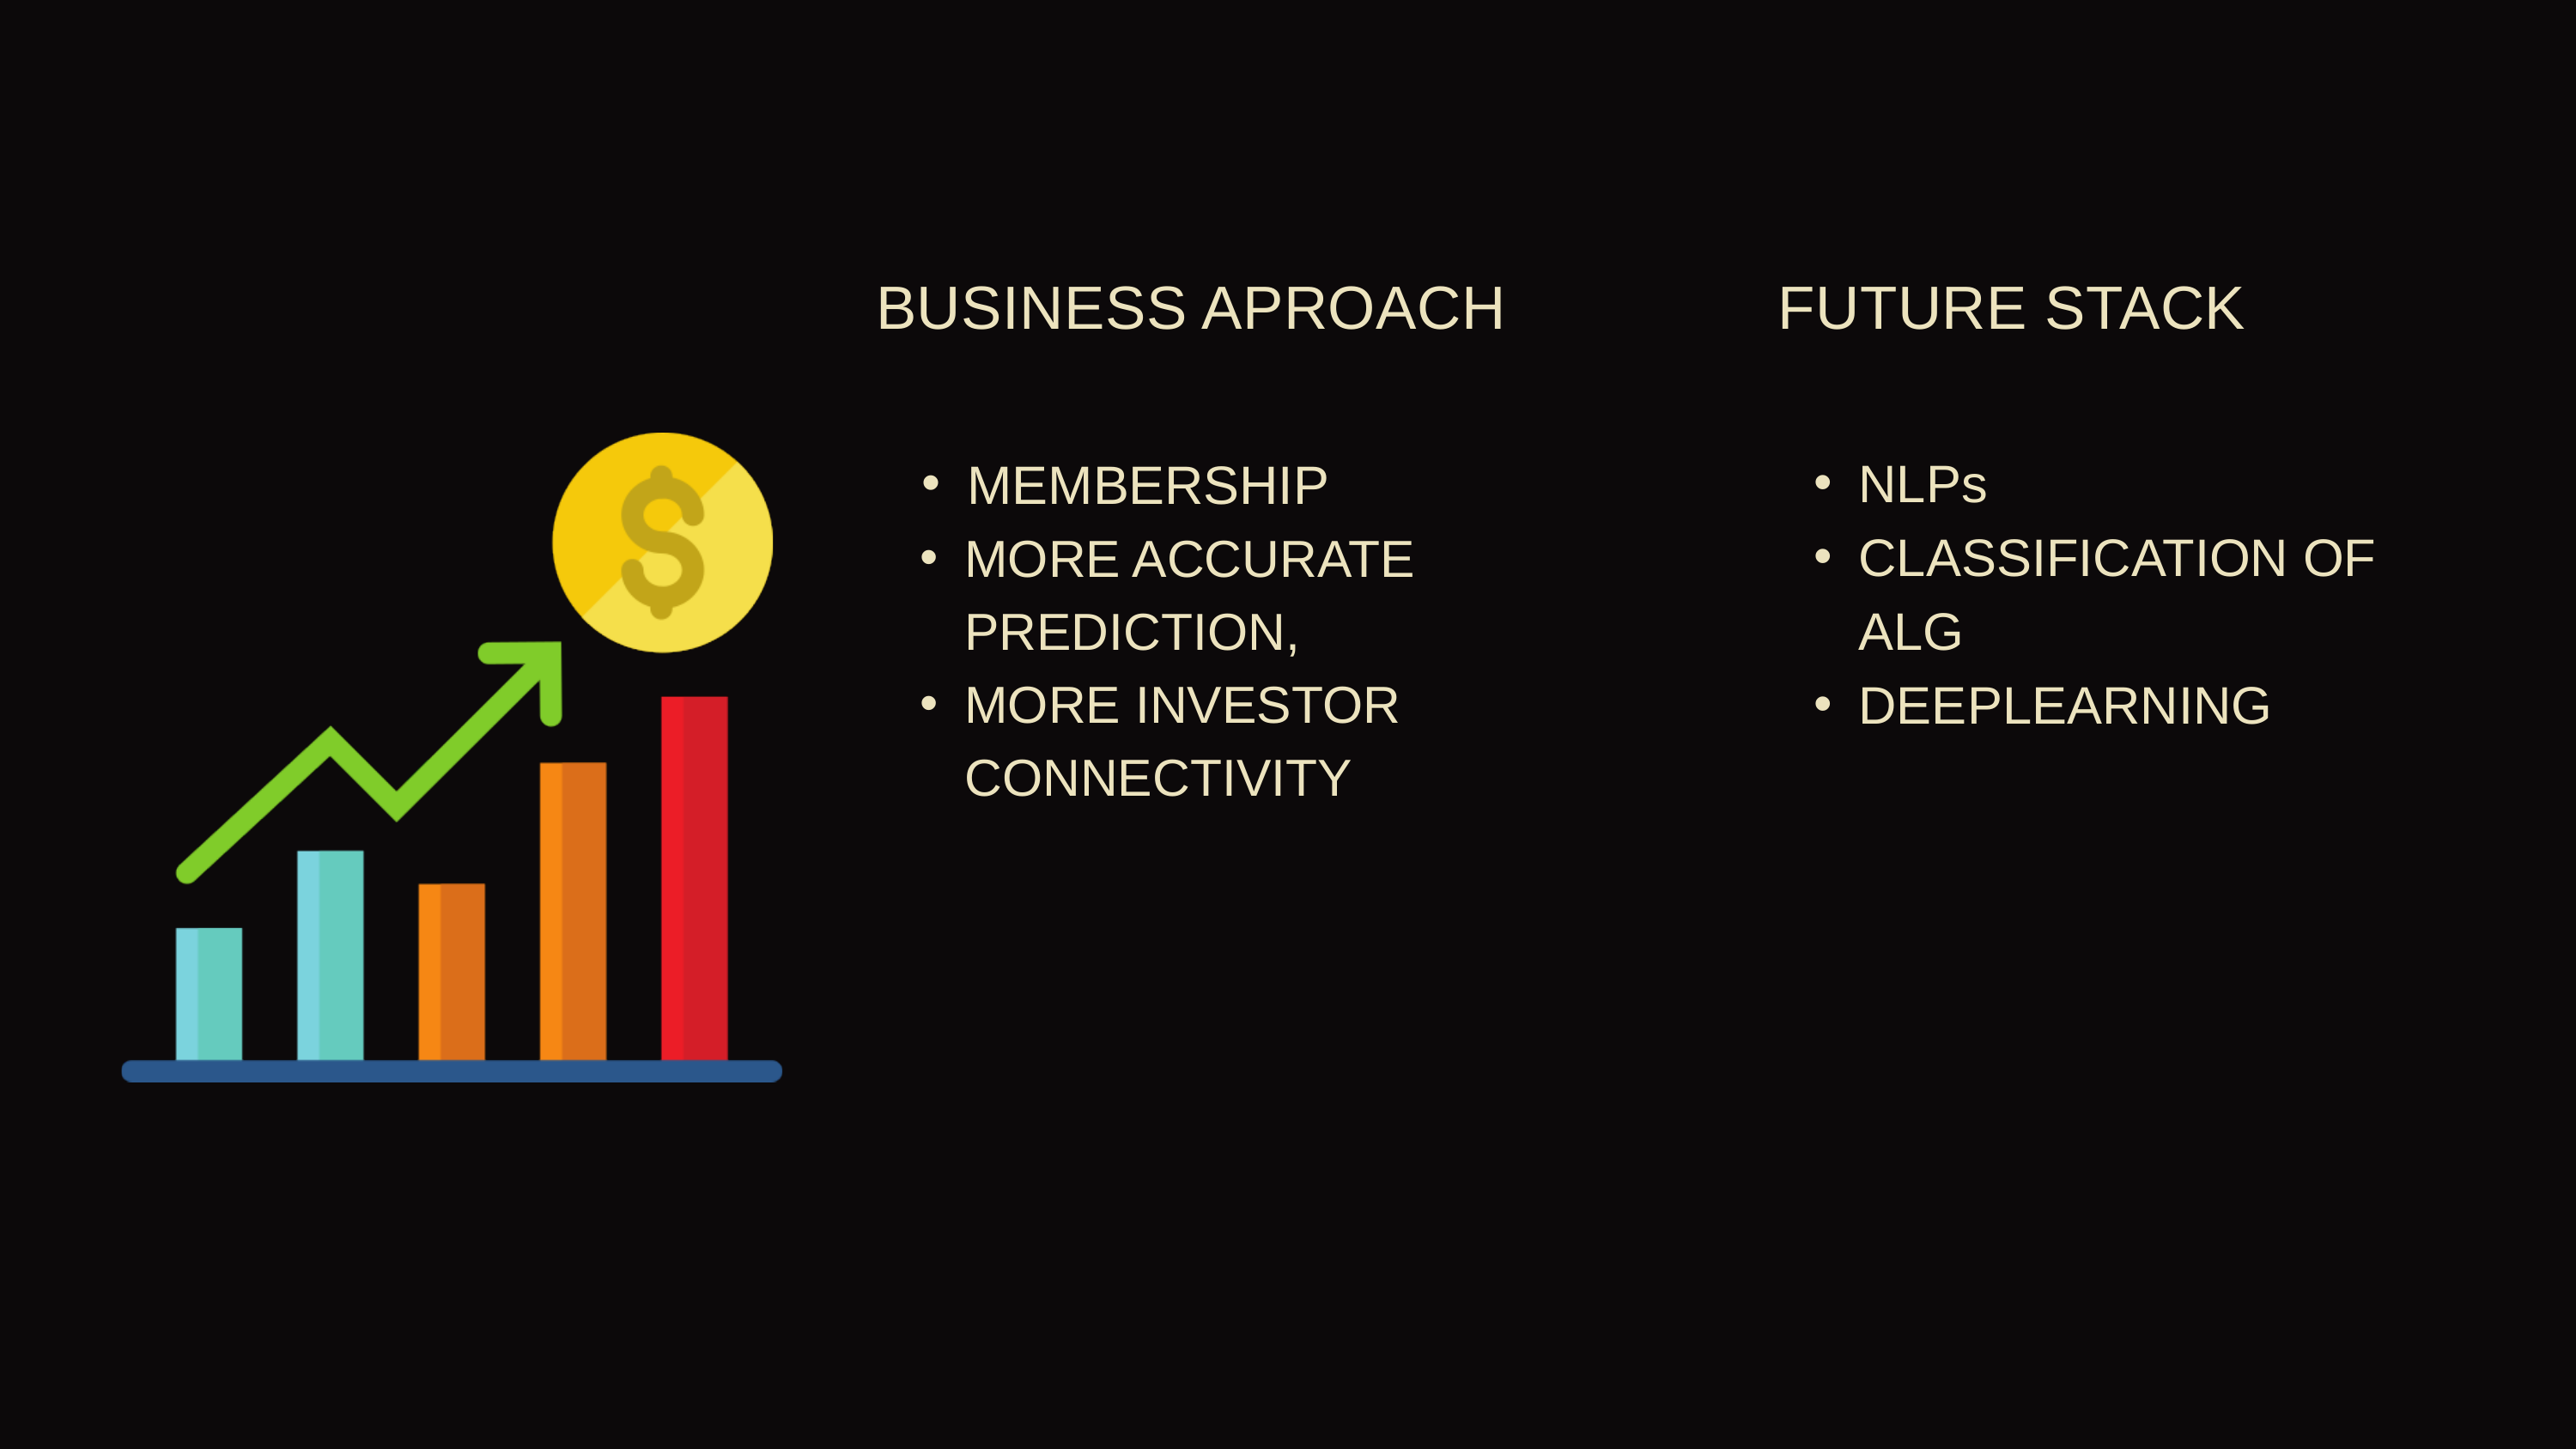

BUSINESS APROACH
FUTURE STACK

MEMBERSHIP
MORE ACCURATE PREDICTION,
MORE INVESTOR CONNECTIVITY
NLPs
CLASSIFICATION OF ALG
DEEPLEARNING